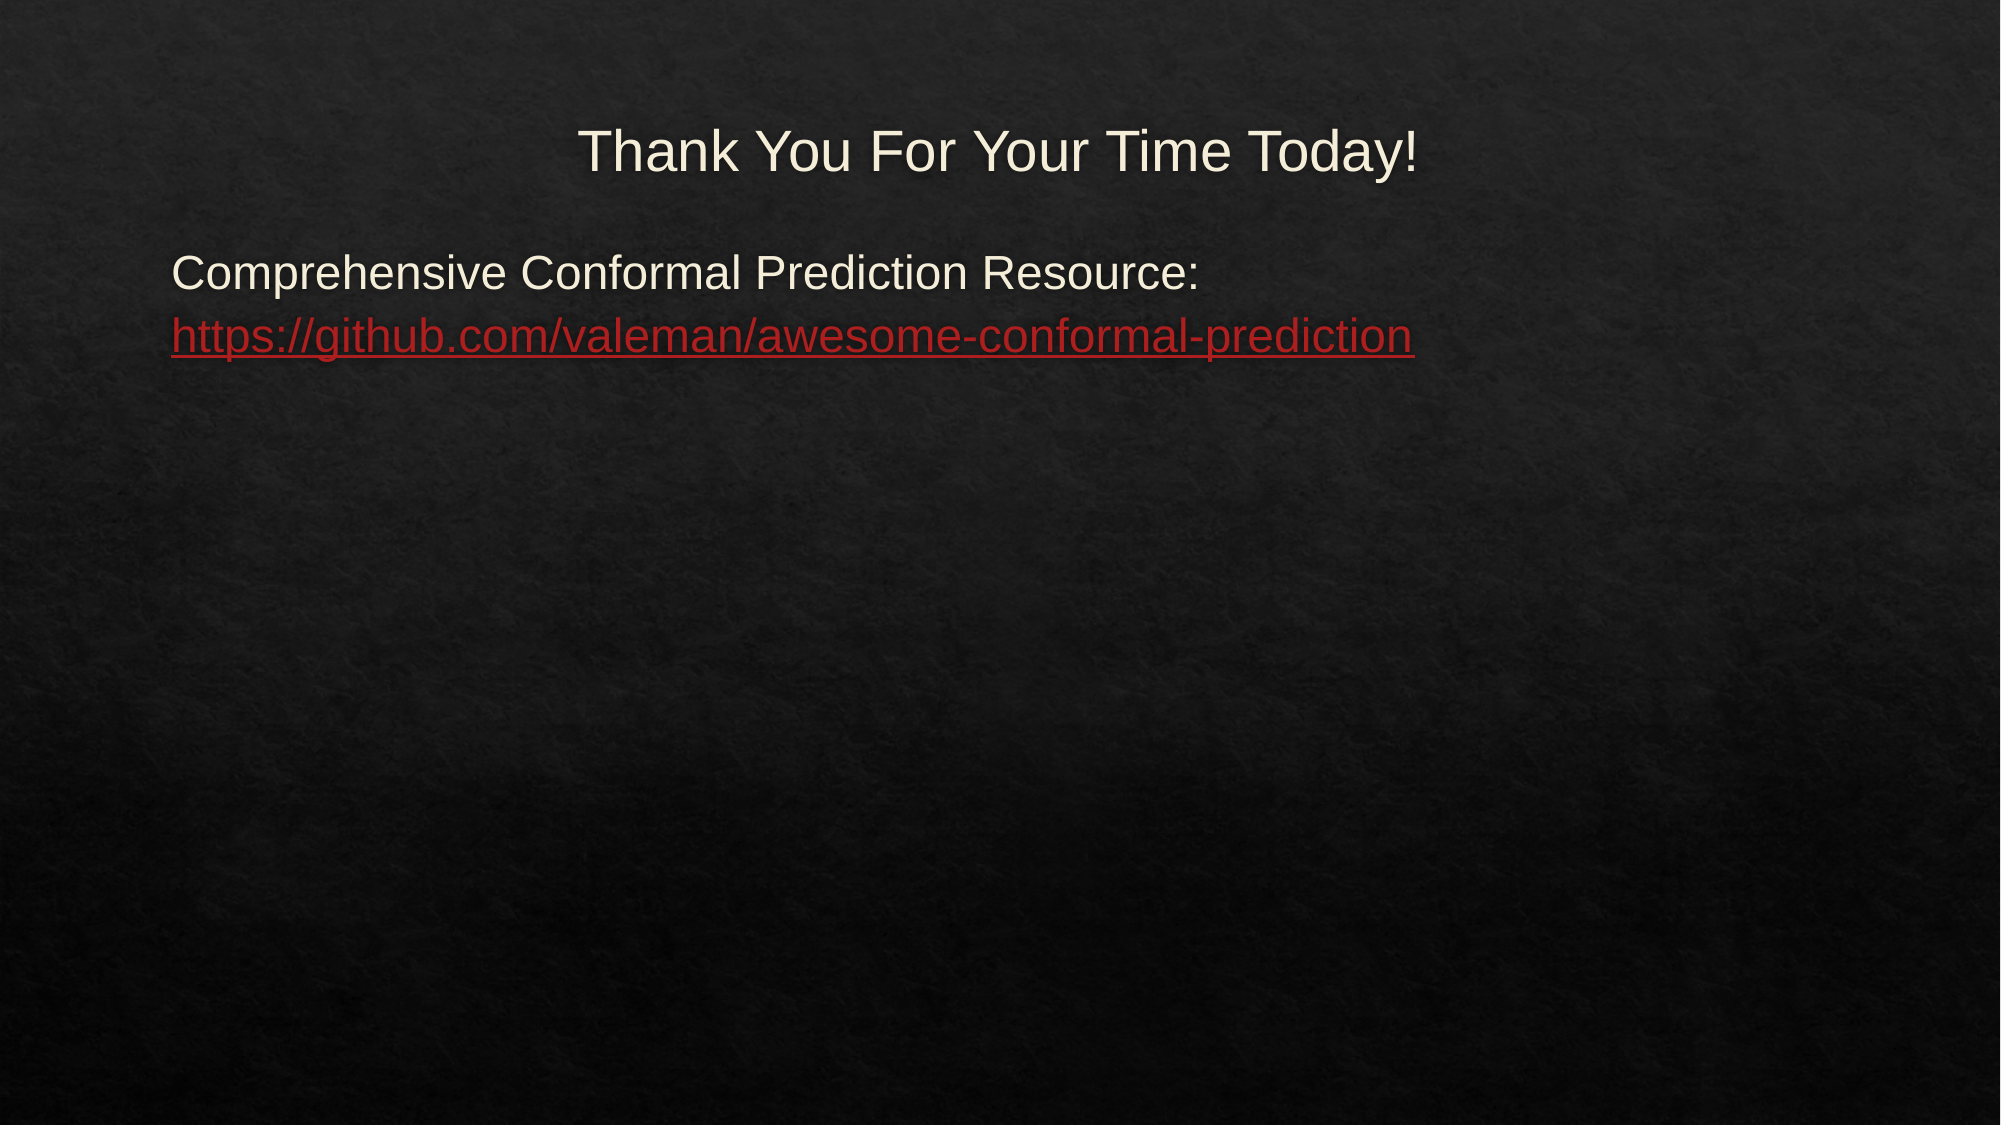

# Thank You For Your Time Today!
Comprehensive Conformal Prediction Resource: https://github.com/valeman/awesome-conformal-prediction